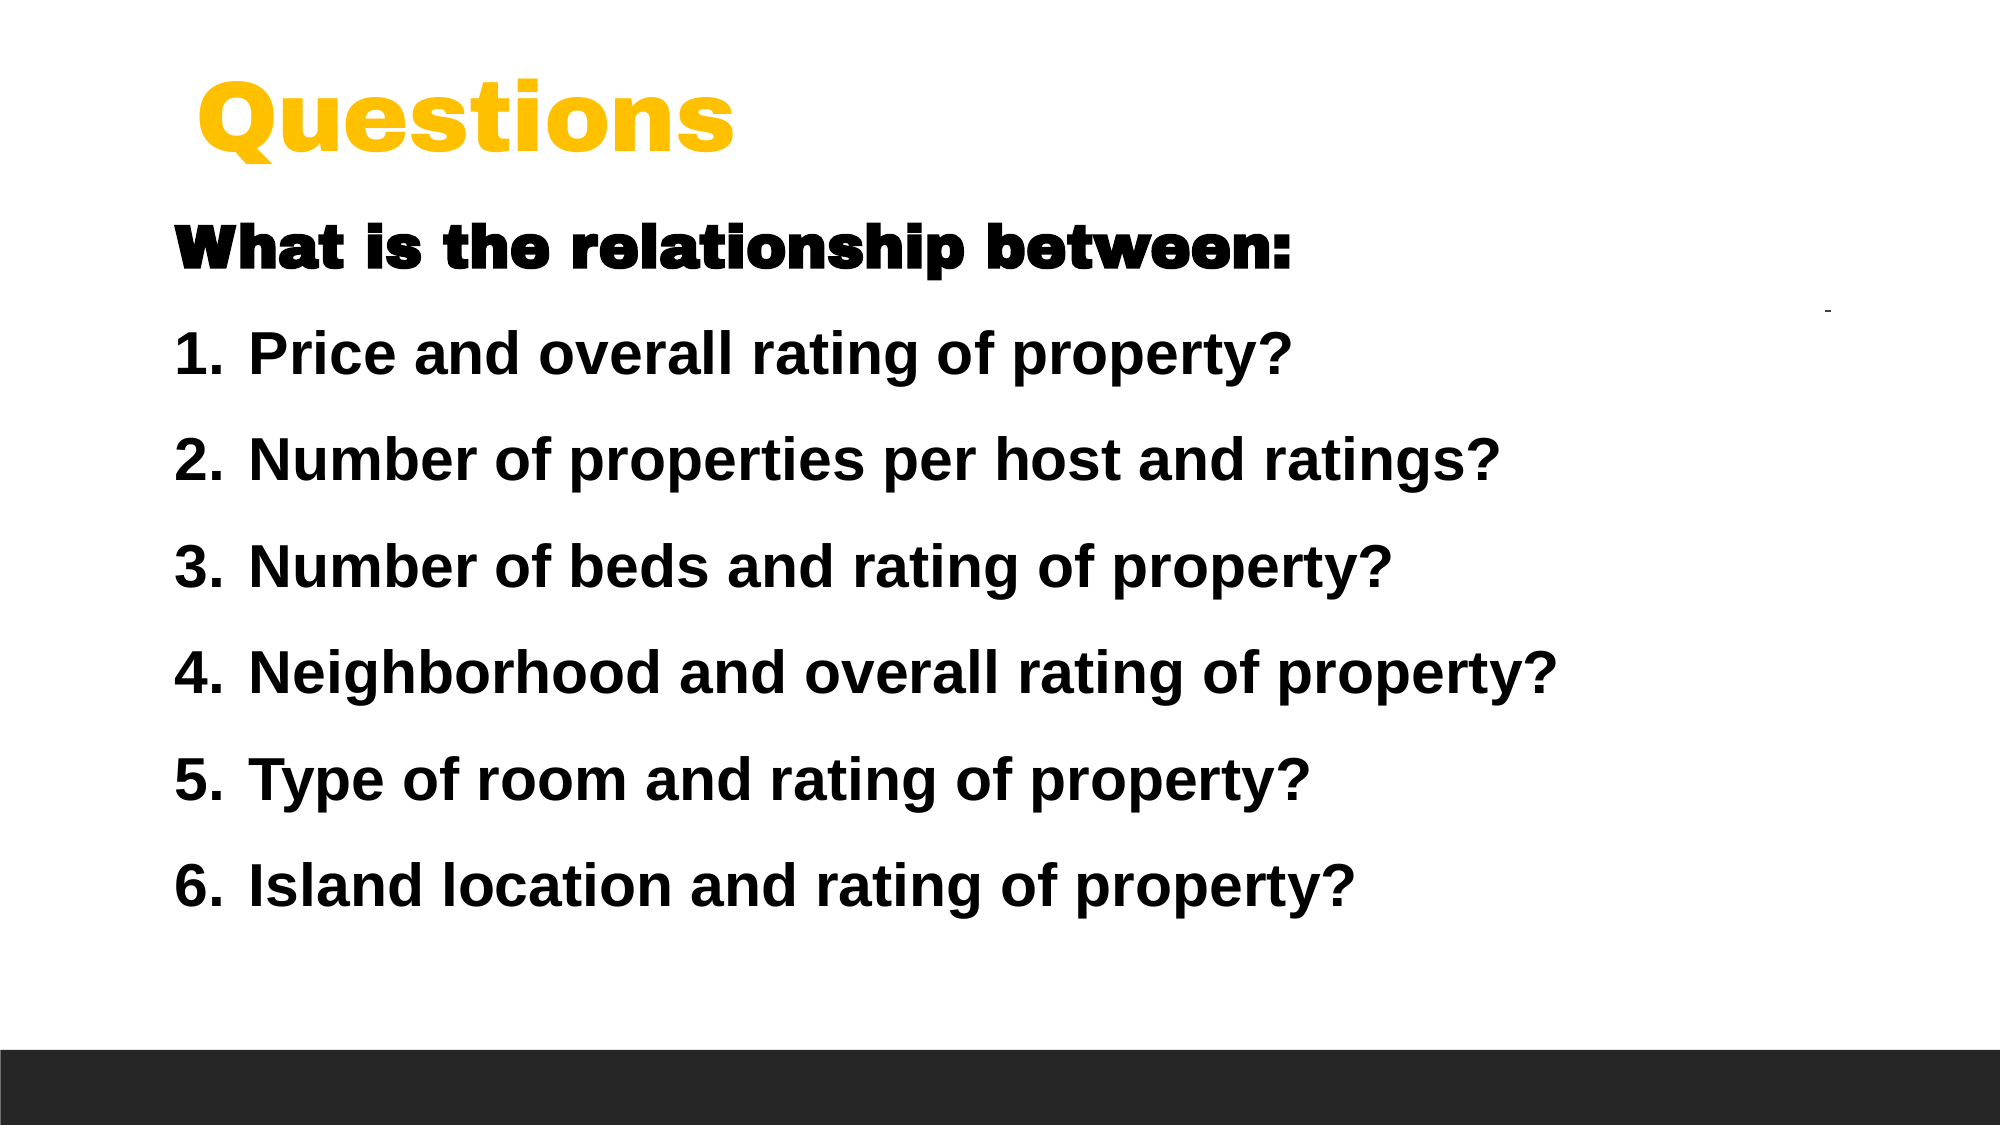

Questions
What is the relationship between:
Price and overall rating of property?
Number of properties per host and ratings?
Number of beds and rating of property?
Neighborhood and overall rating of property?
Type of room and rating of property?
Island location and rating of property?